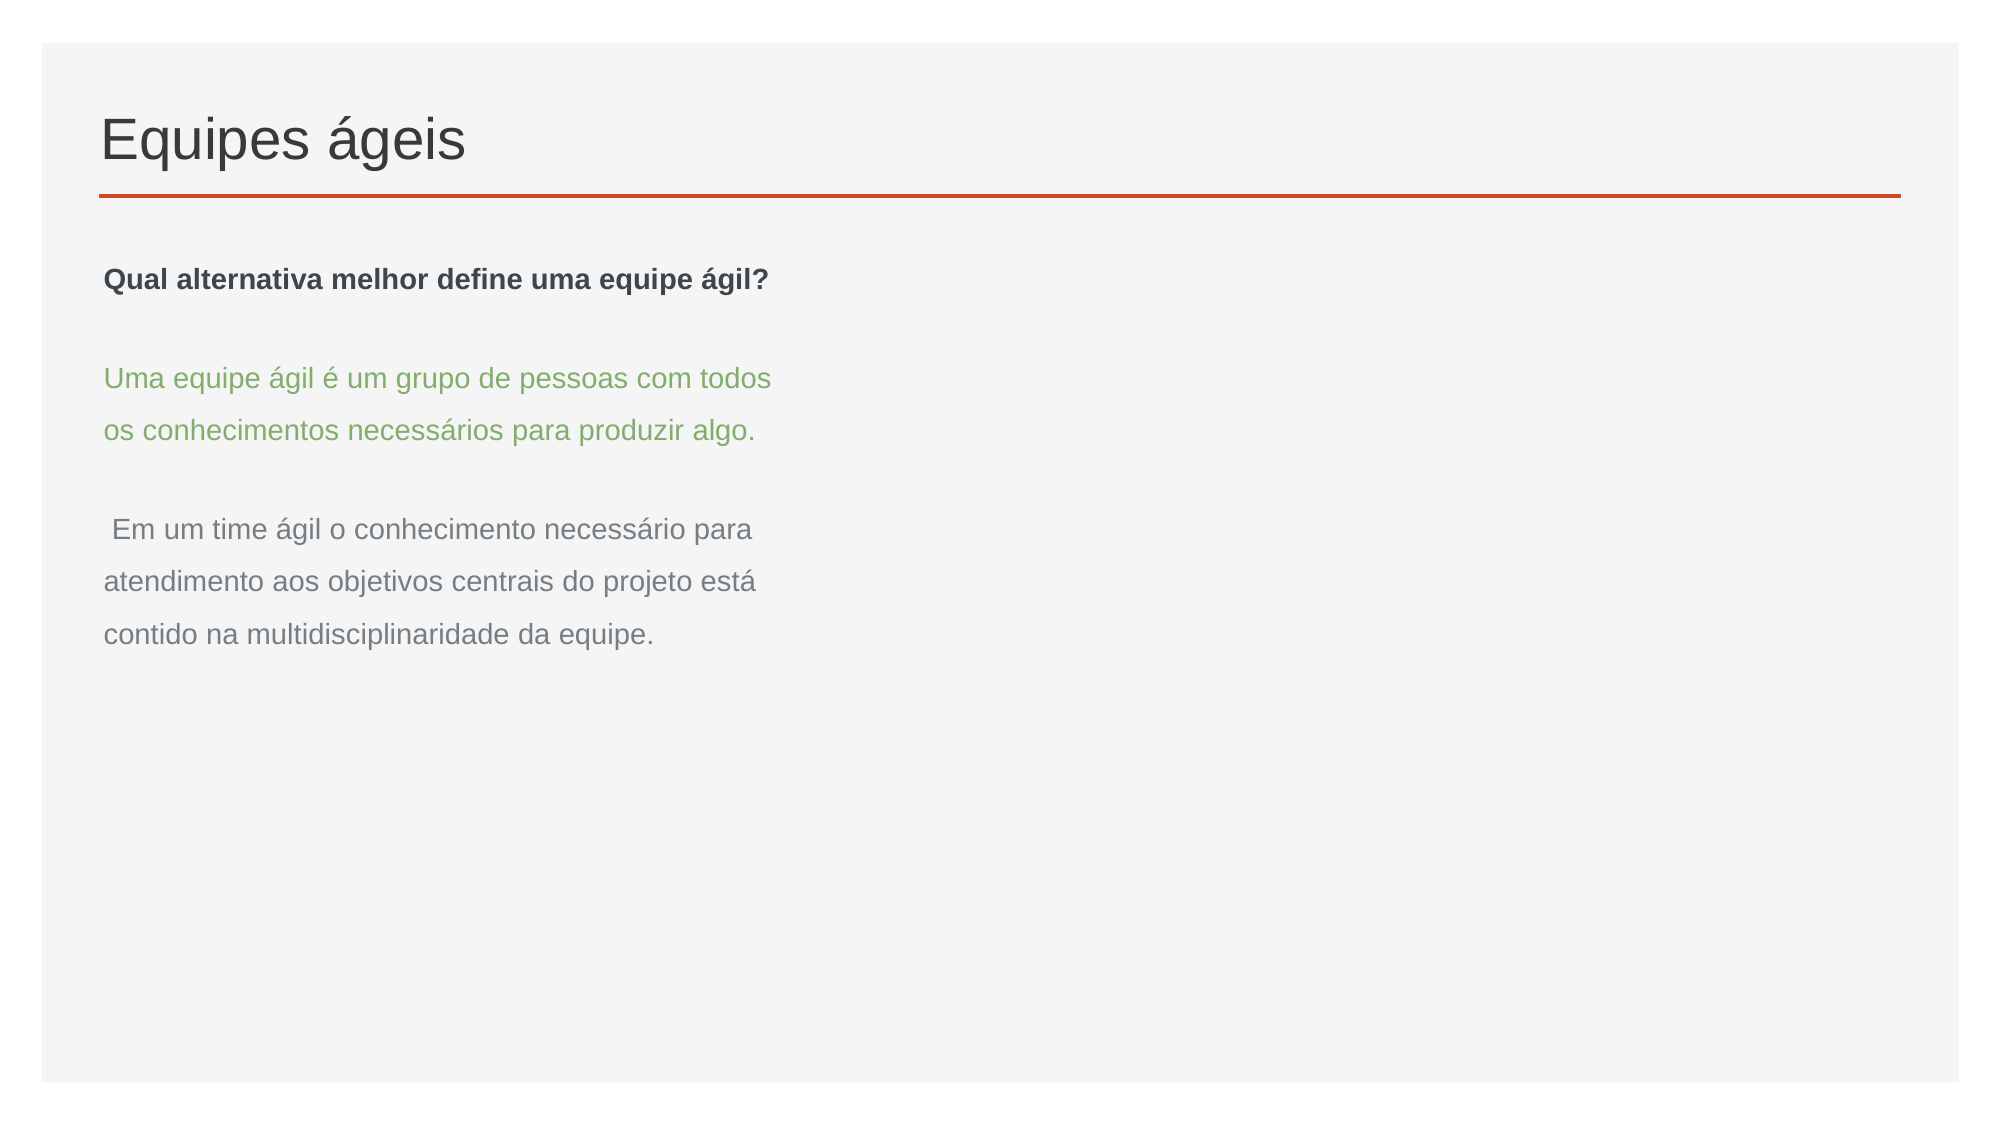

# Equipes ágeis
Qual alternativa melhor define uma equipe ágil?
Uma equipe ágil é um grupo de pessoas com todos os conhecimentos necessários para produzir algo.
 Em um time ágil o conhecimento necessário para atendimento aos objetivos centrais do projeto está contido na multidisciplinaridade da equipe.